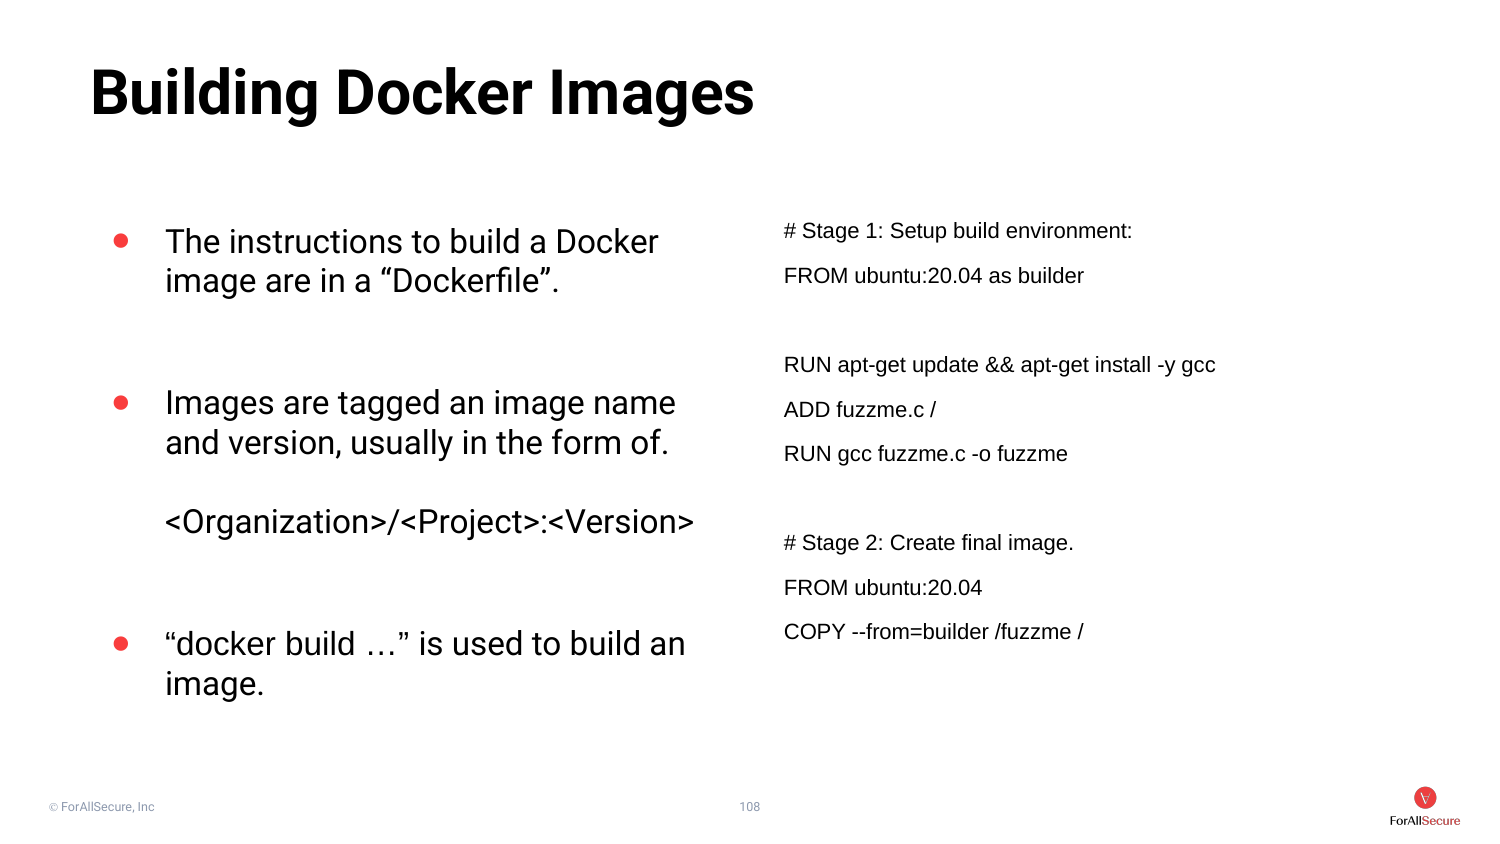

# Building Docker Images
The instructions to build a Docker image are in a “Dockerfile”.

Images are tagged an image name and version, usually in the form of.
<Organization>/<Project>:<Version>

“docker build …” is used to build an image.
# Stage 1: Setup build environment:
FROM ubuntu:20.04 as builder

RUN apt-get update && apt-get install -y gcc
ADD fuzzme.c /
RUN gcc fuzzme.c -o fuzzme

# Stage 2: Create final image.
FROM ubuntu:20.04
COPY --from=builder /fuzzme /